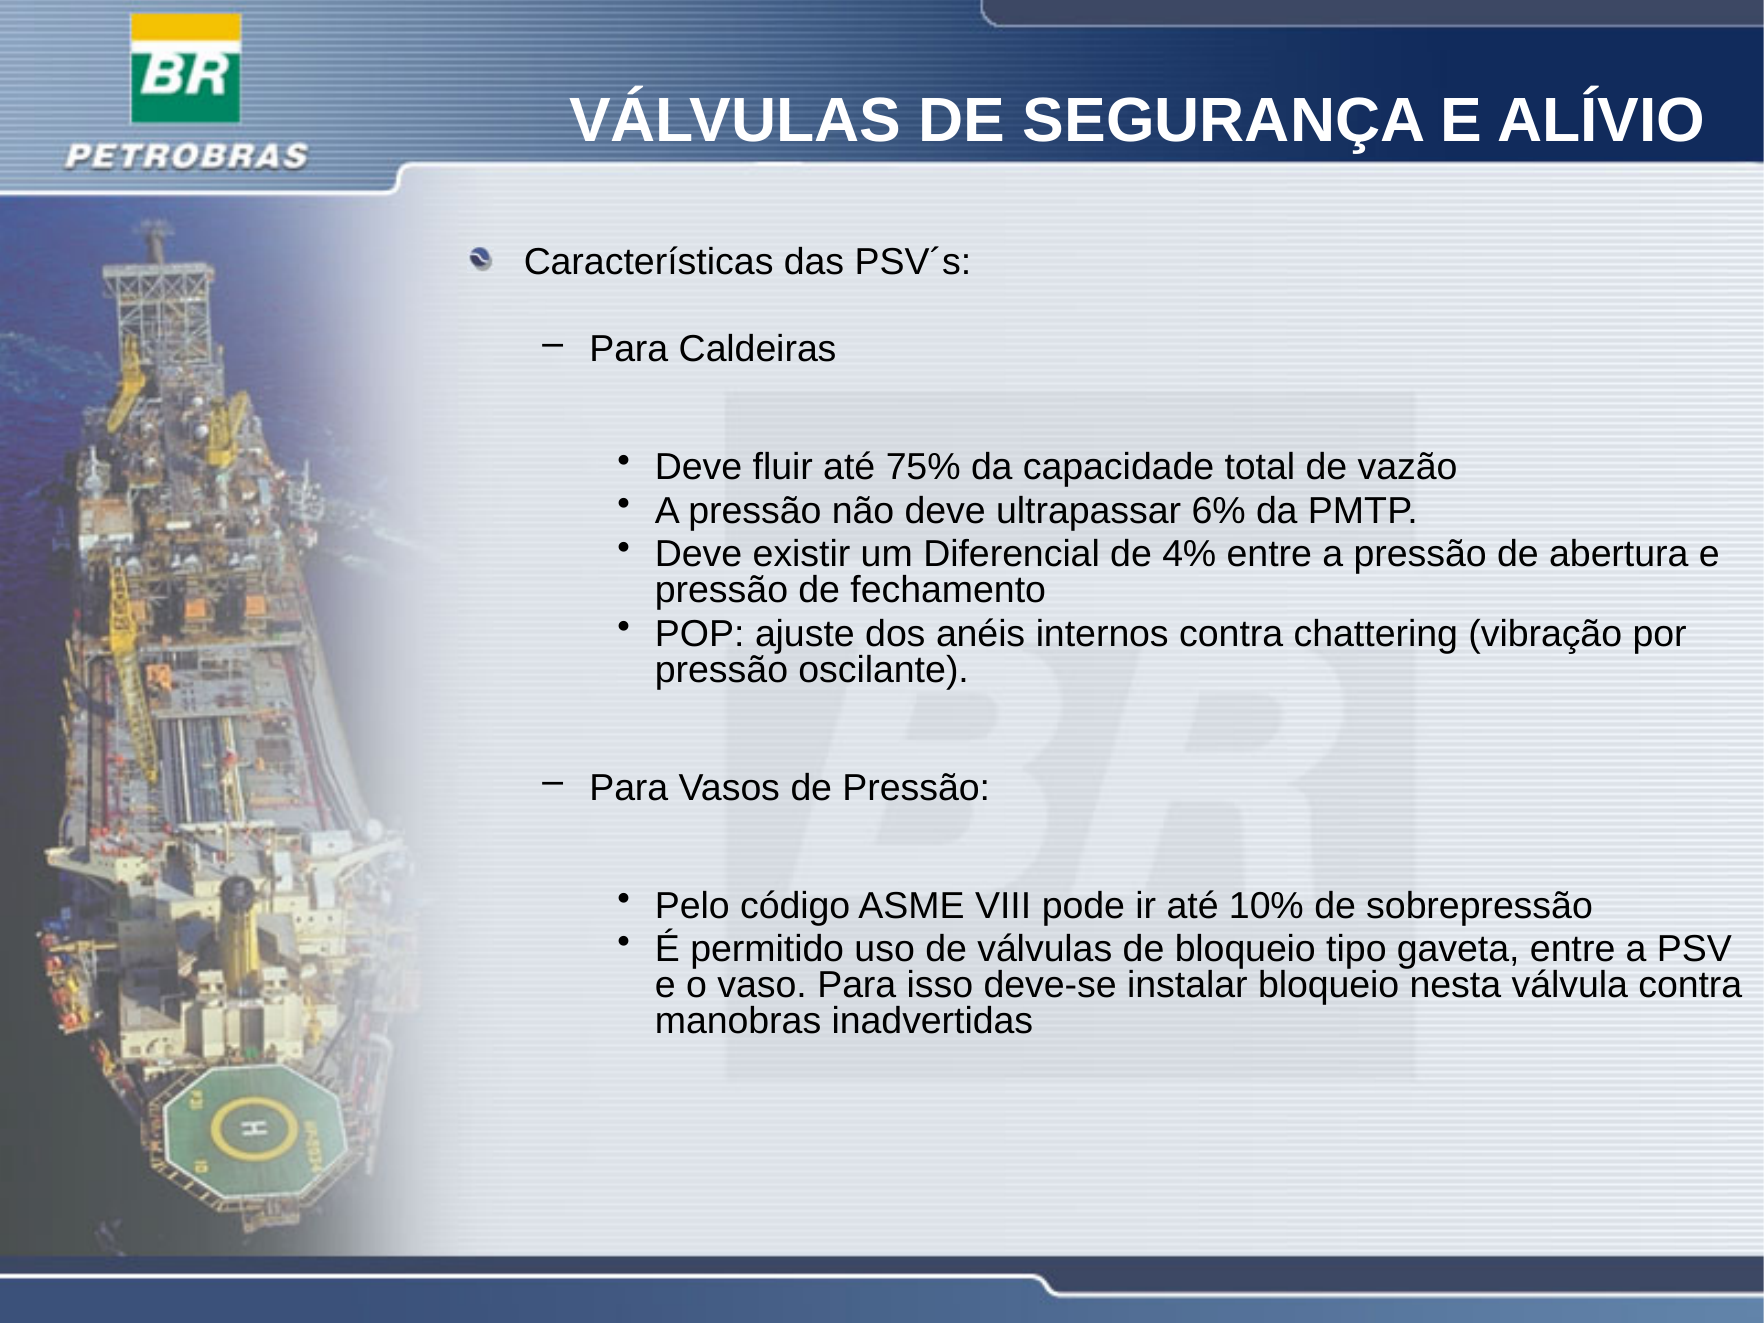

# VÁLVULAS DE SEGURANÇA E ALÍVIO
Características das PSV´s:

Para Caldeiras

Deve fluir até 75% da capacidade total de vazão
A pressão não deve ultrapassar 6% da PMTP.
Deve existir um Diferencial de 4% entre a pressão de abertura e pressão de fechamento
POP: ajuste dos anéis internos contra chattering (vibração por pressão oscilante).

Para Vasos de Pressão:

Pelo código ASME VIII pode ir até 10% de sobrepressão
É permitido uso de válvulas de bloqueio tipo gaveta, entre a PSV e o vaso. Para isso deve-se instalar bloqueio nesta válvula contra manobras inadvertidas